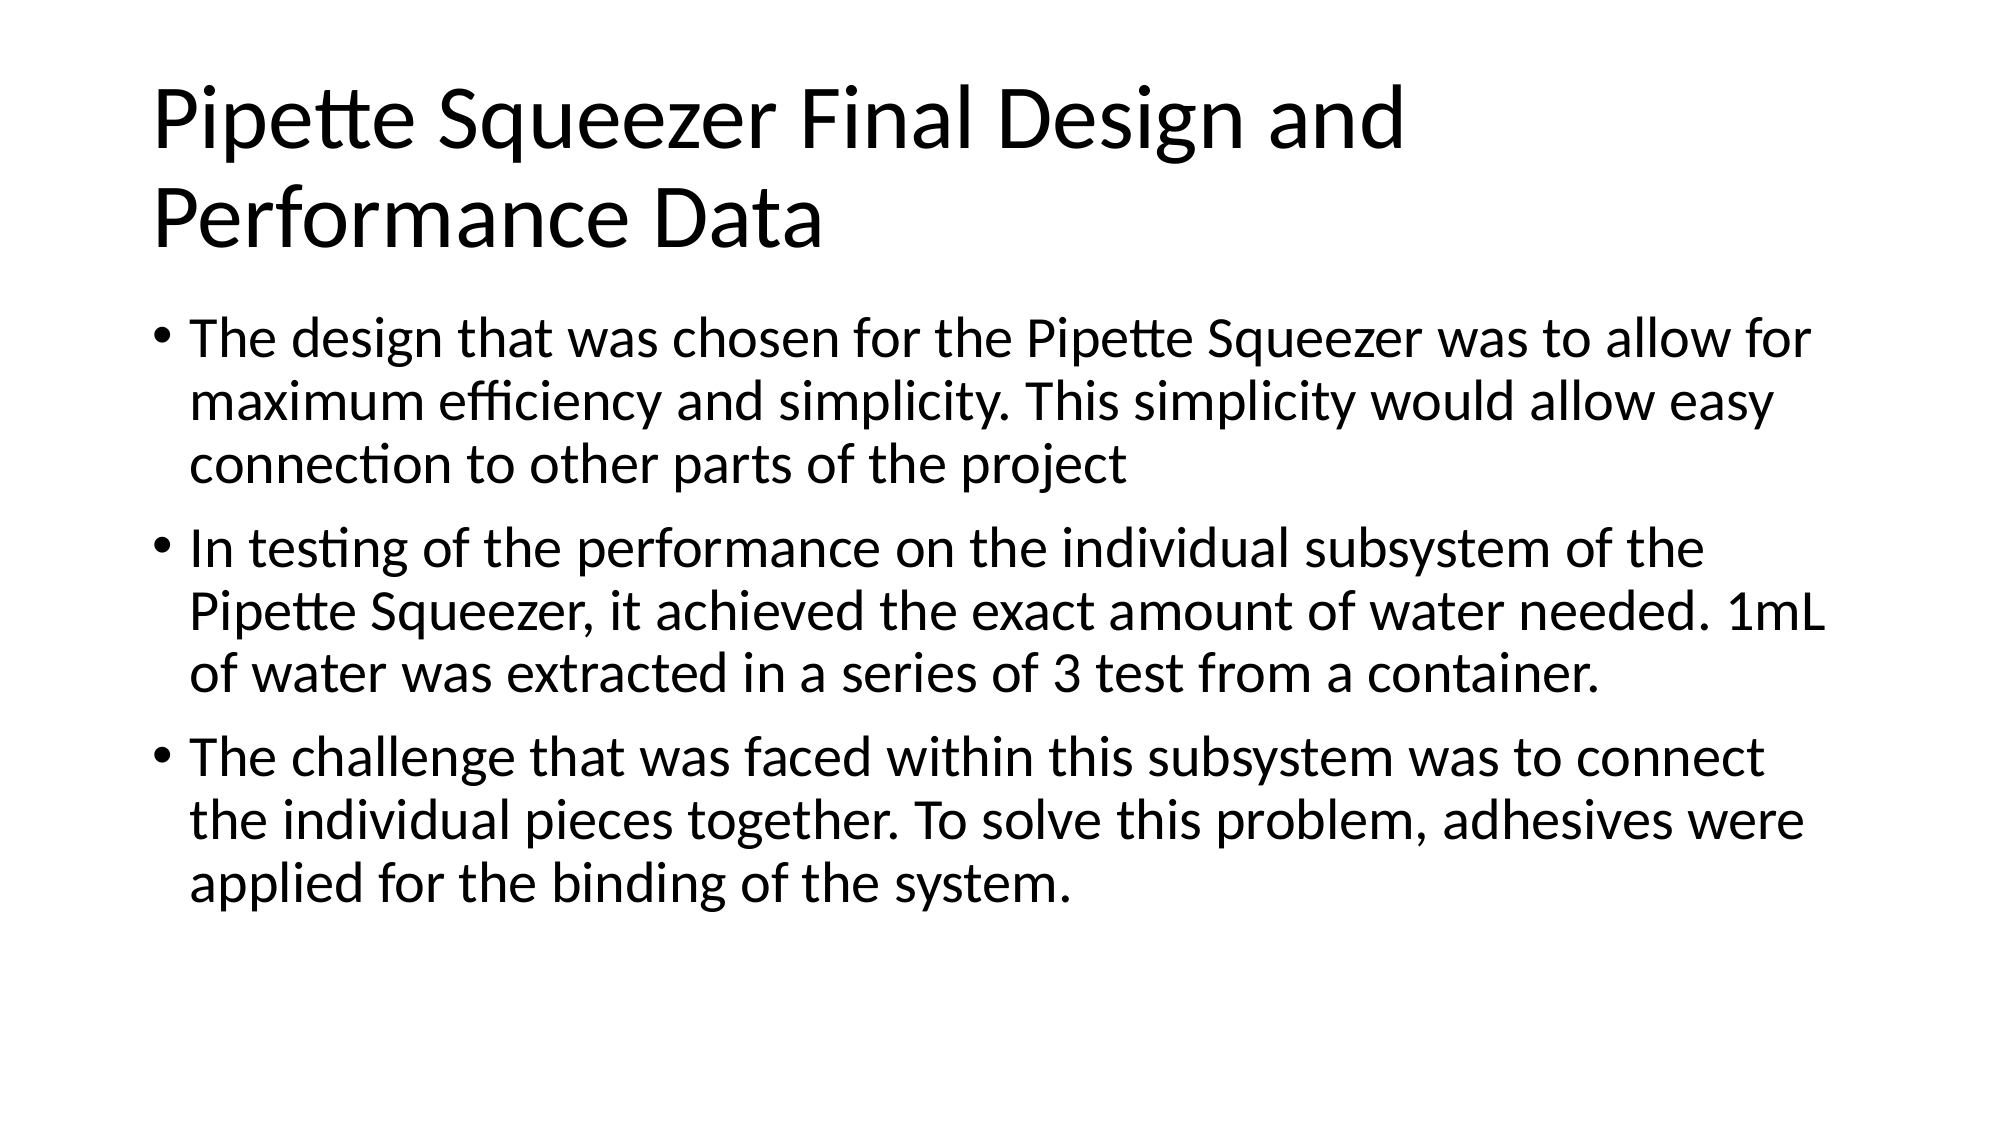

# Pipette Squeezer Final Design and Performance Data
The design that was chosen for the Pipette Squeezer was to allow for maximum efficiency and simplicity. This simplicity would allow easy connection to other parts of the project
In testing of the performance on the individual subsystem of the Pipette Squeezer, it achieved the exact amount of water needed. 1mL of water was extracted in a series of 3 test from a container.
The challenge that was faced within this subsystem was to connect the individual pieces together. To solve this problem, adhesives were applied for the binding of the system.